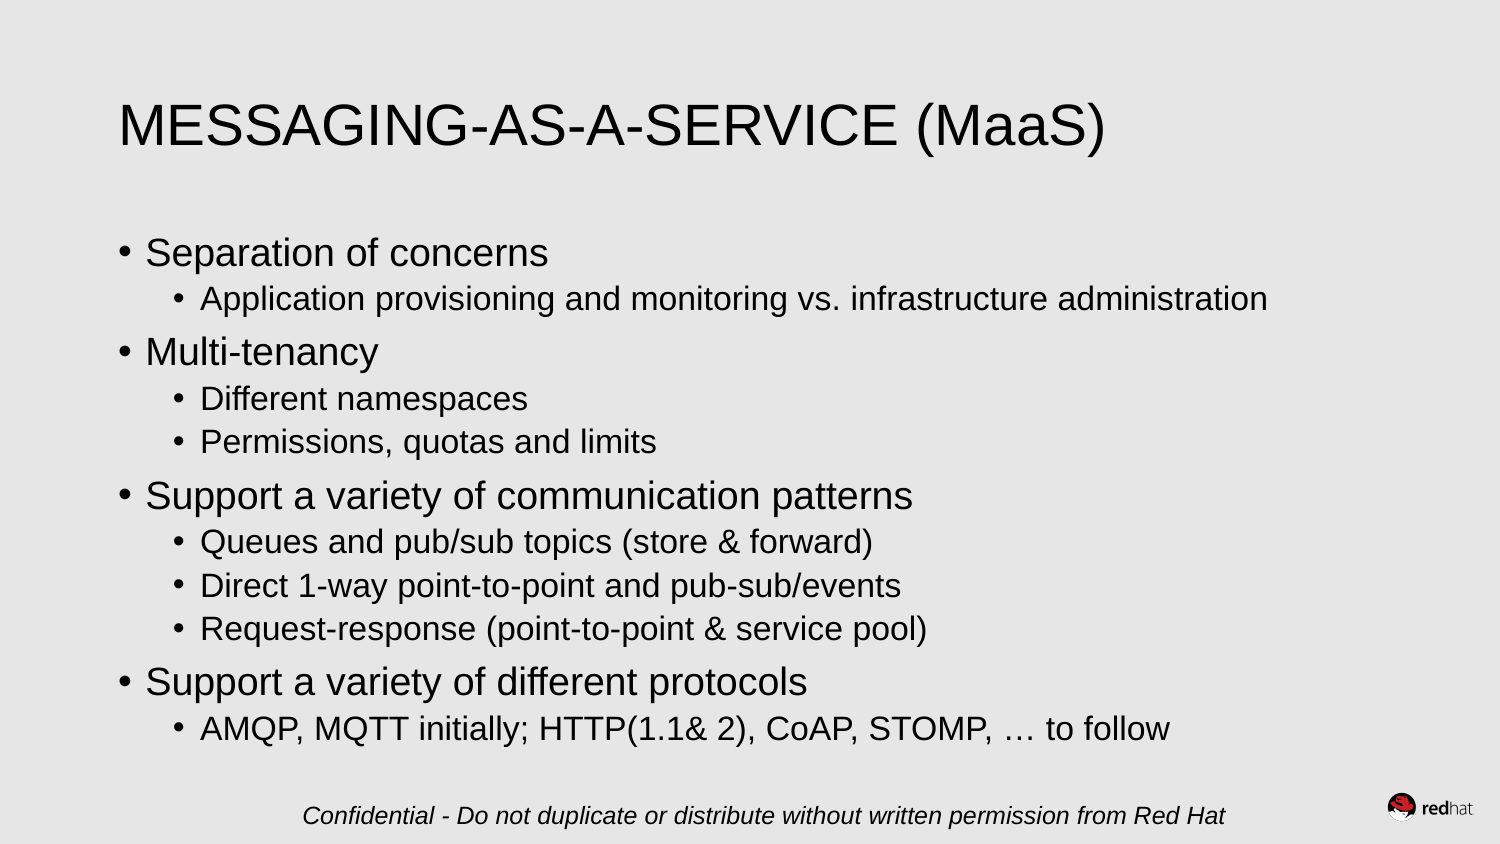

# Messaging-as-a-Service (MaaS)
Separation of concerns
Application provisioning and monitoring vs. infrastructure administration
Multi-tenancy
Different namespaces
Permissions, quotas and limits
Support a variety of communication patterns
Queues and pub/sub topics (store & forward)
Direct 1-way point-to-point and pub-sub/events
Request-response (point-to-point & service pool)
Support a variety of different protocols
AMQP, MQTT initially; HTTP(1.1& 2), CoAP, STOMP, … to follow

Confidential - Do not duplicate or distribute without written permission from Red Hat